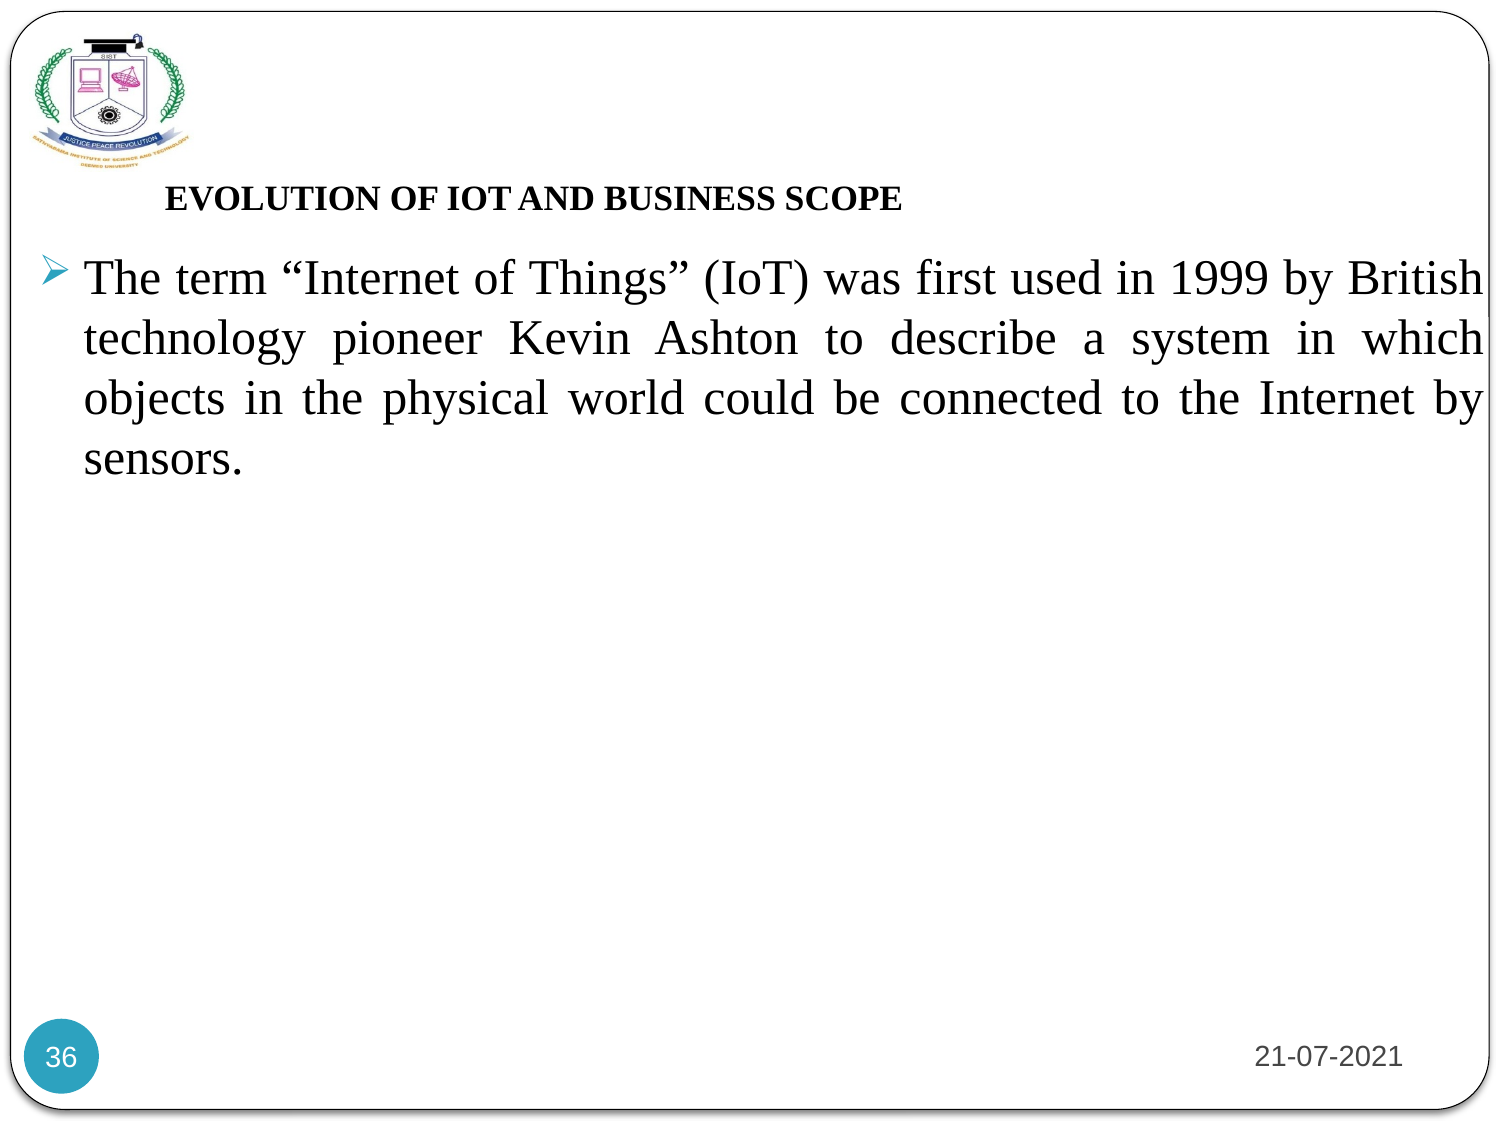

# EVOLUTION OF IOT AND BUSINESS SCOPE
The term “Internet of Things” (IoT) was first used in 1999 by British technology pioneer Kevin Ashton to describe a system in which objects in the physical world could be connected to the Internet by sensors.
21-07-2021
36